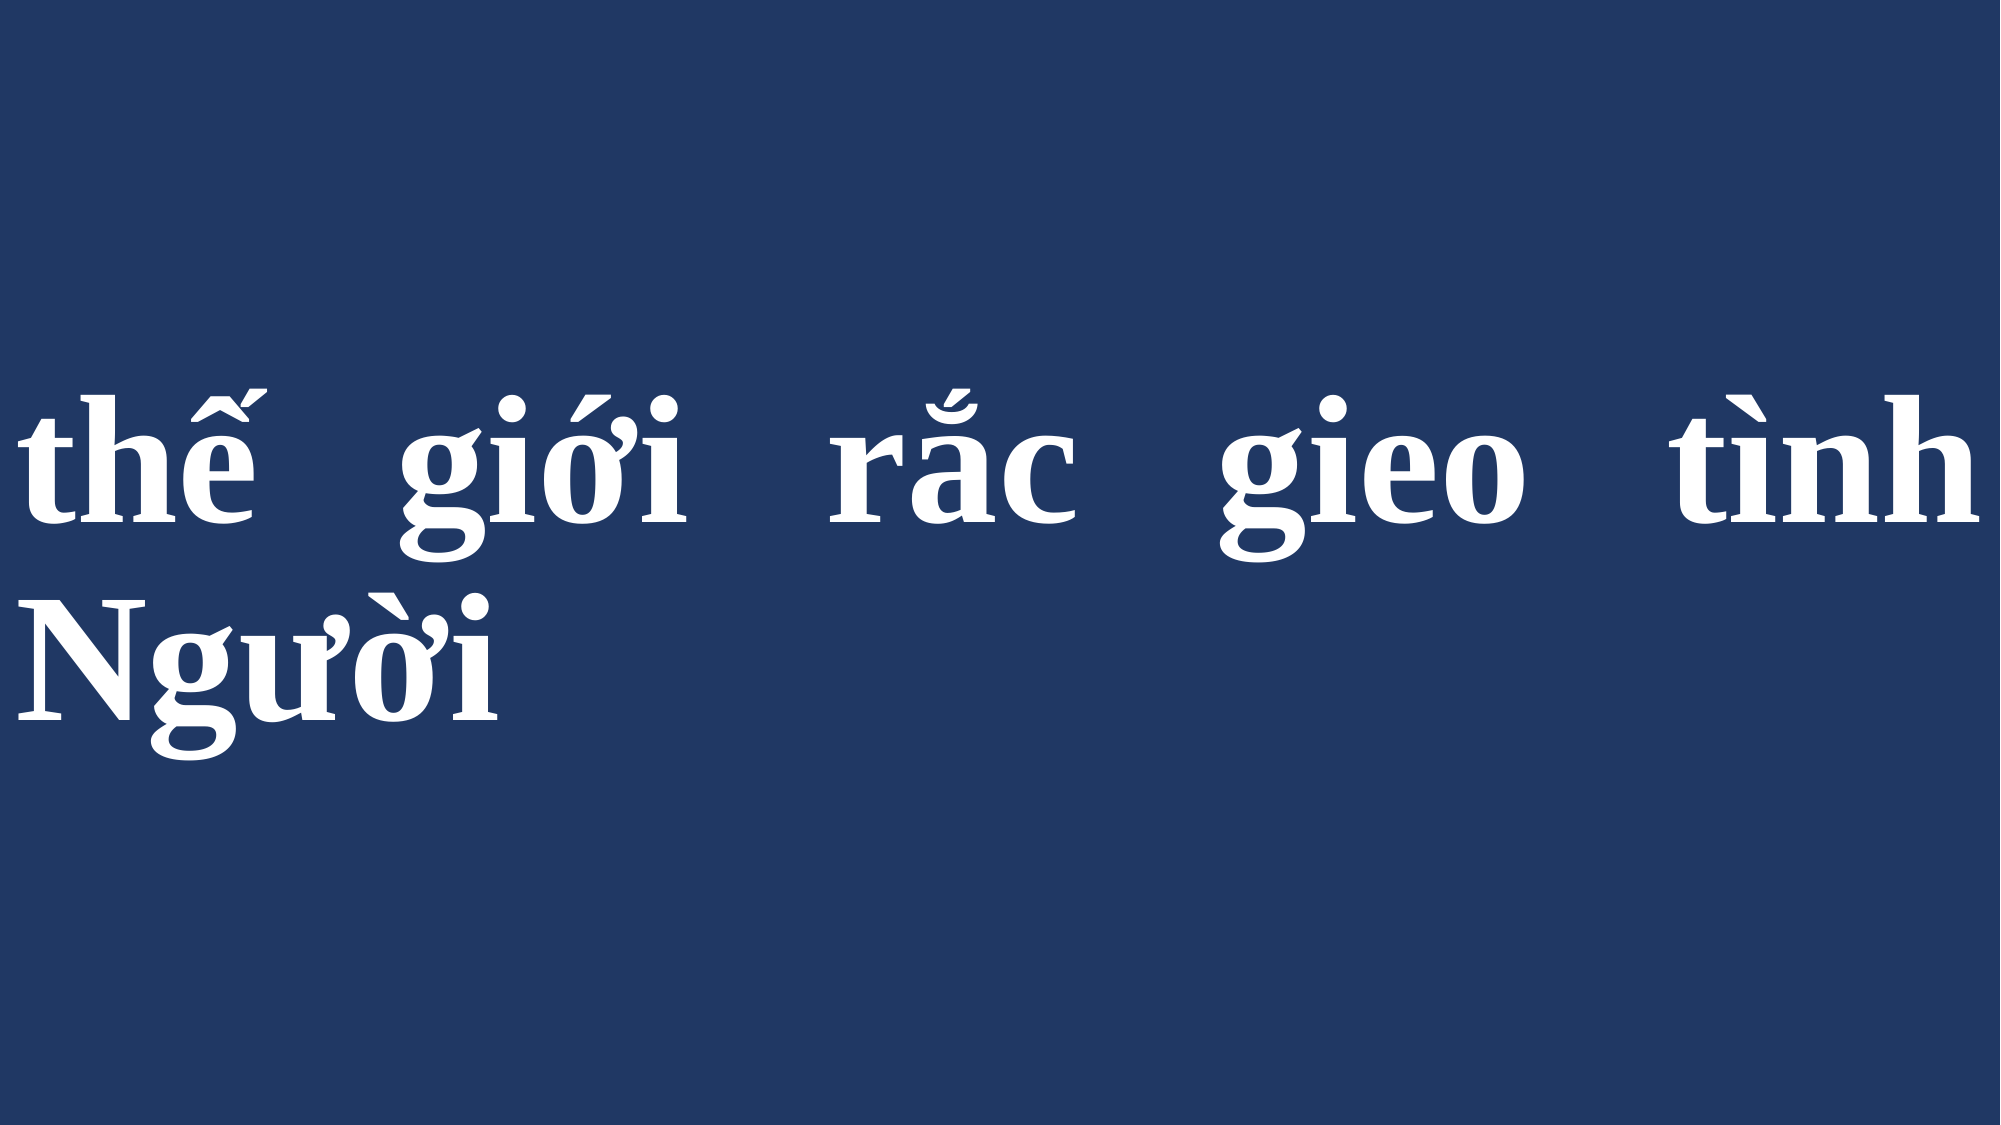

# thế giới rắc gieo tình Người